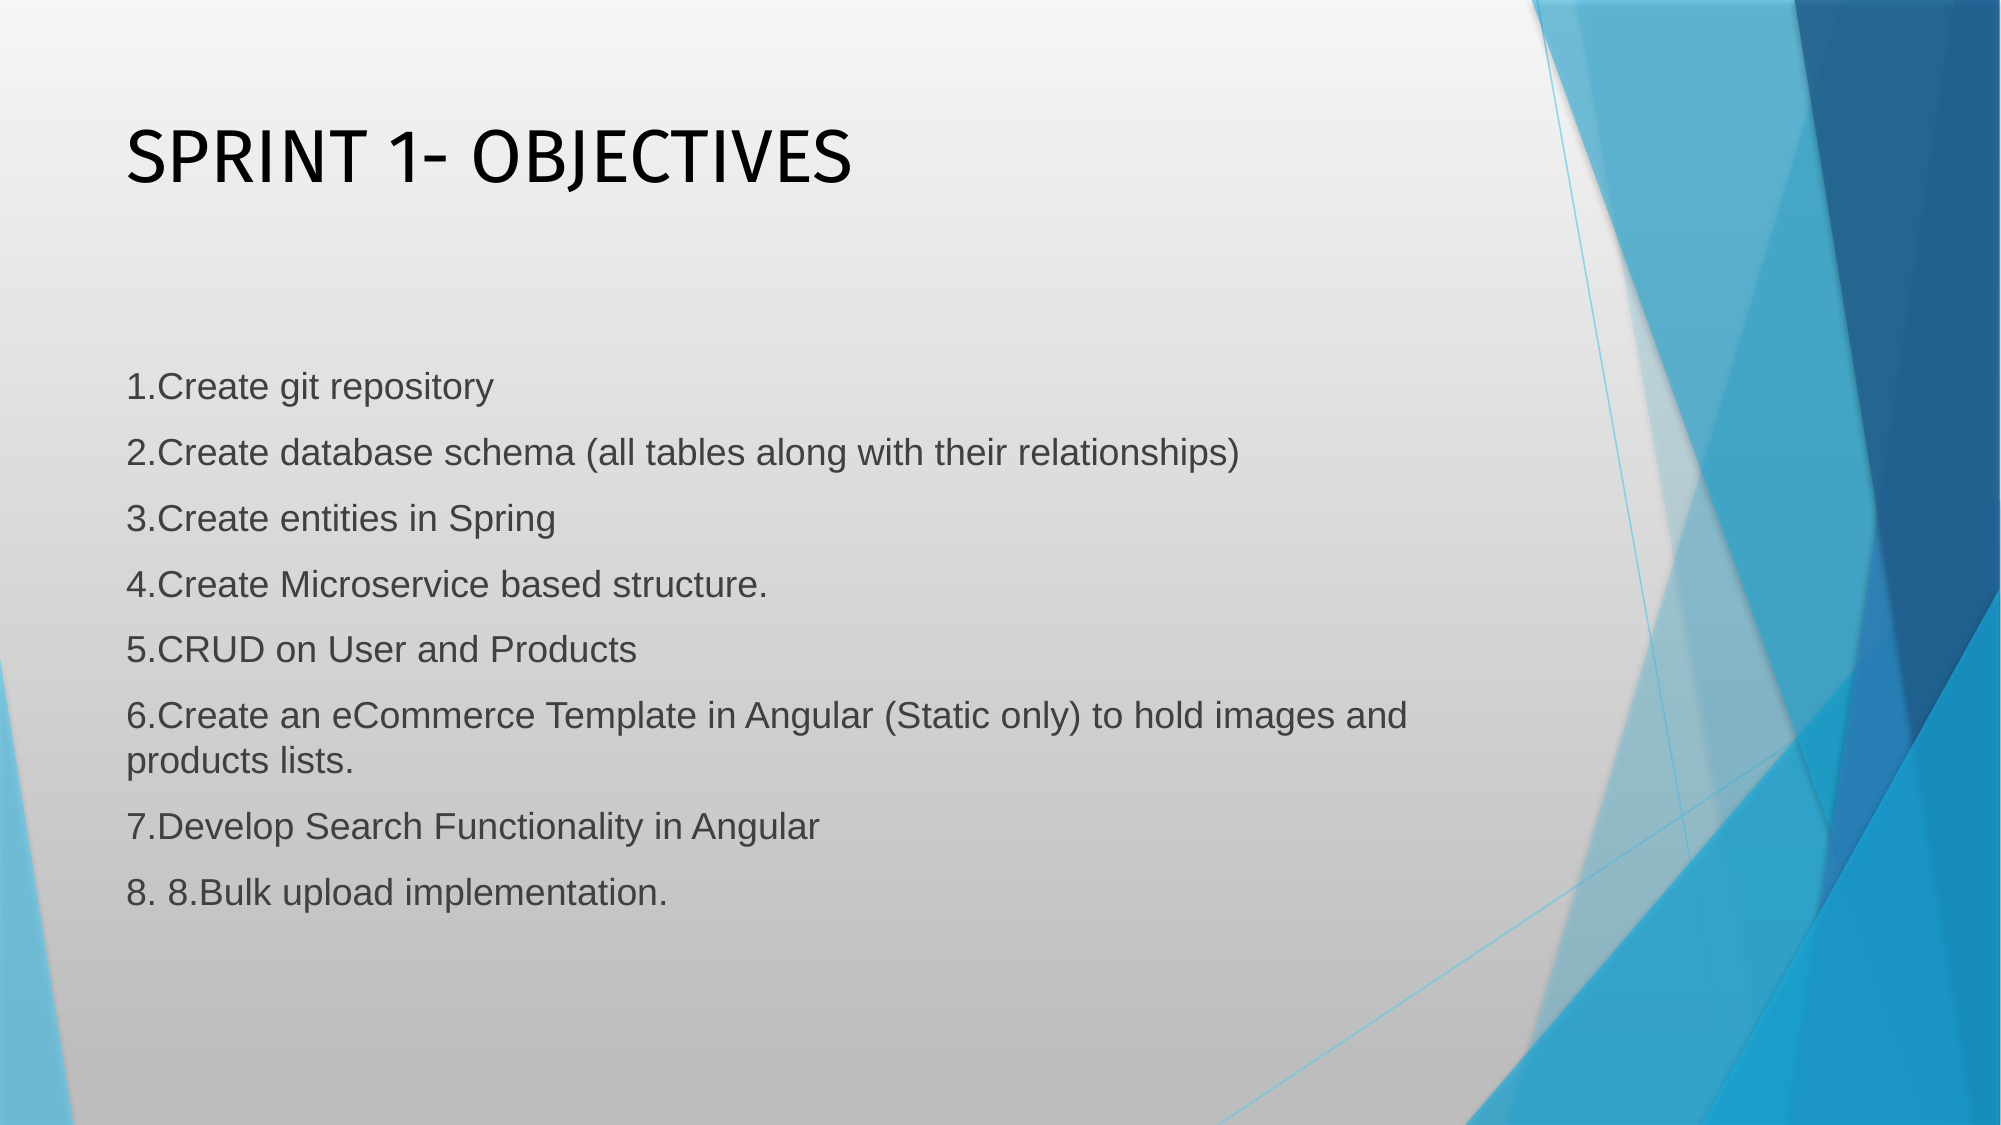

# SPRINT 1- OBJECTIVES
1.Create git repository
2.Create database schema (all tables along with their relationships)
3.Create entities in Spring
4.Create Microservice based structure.
5.CRUD on User and Products
6.Create an eCommerce Template in Angular (Static only) to hold images and products lists.
7.Develop Search Functionality in Angular
8. 8.Bulk upload implementation.